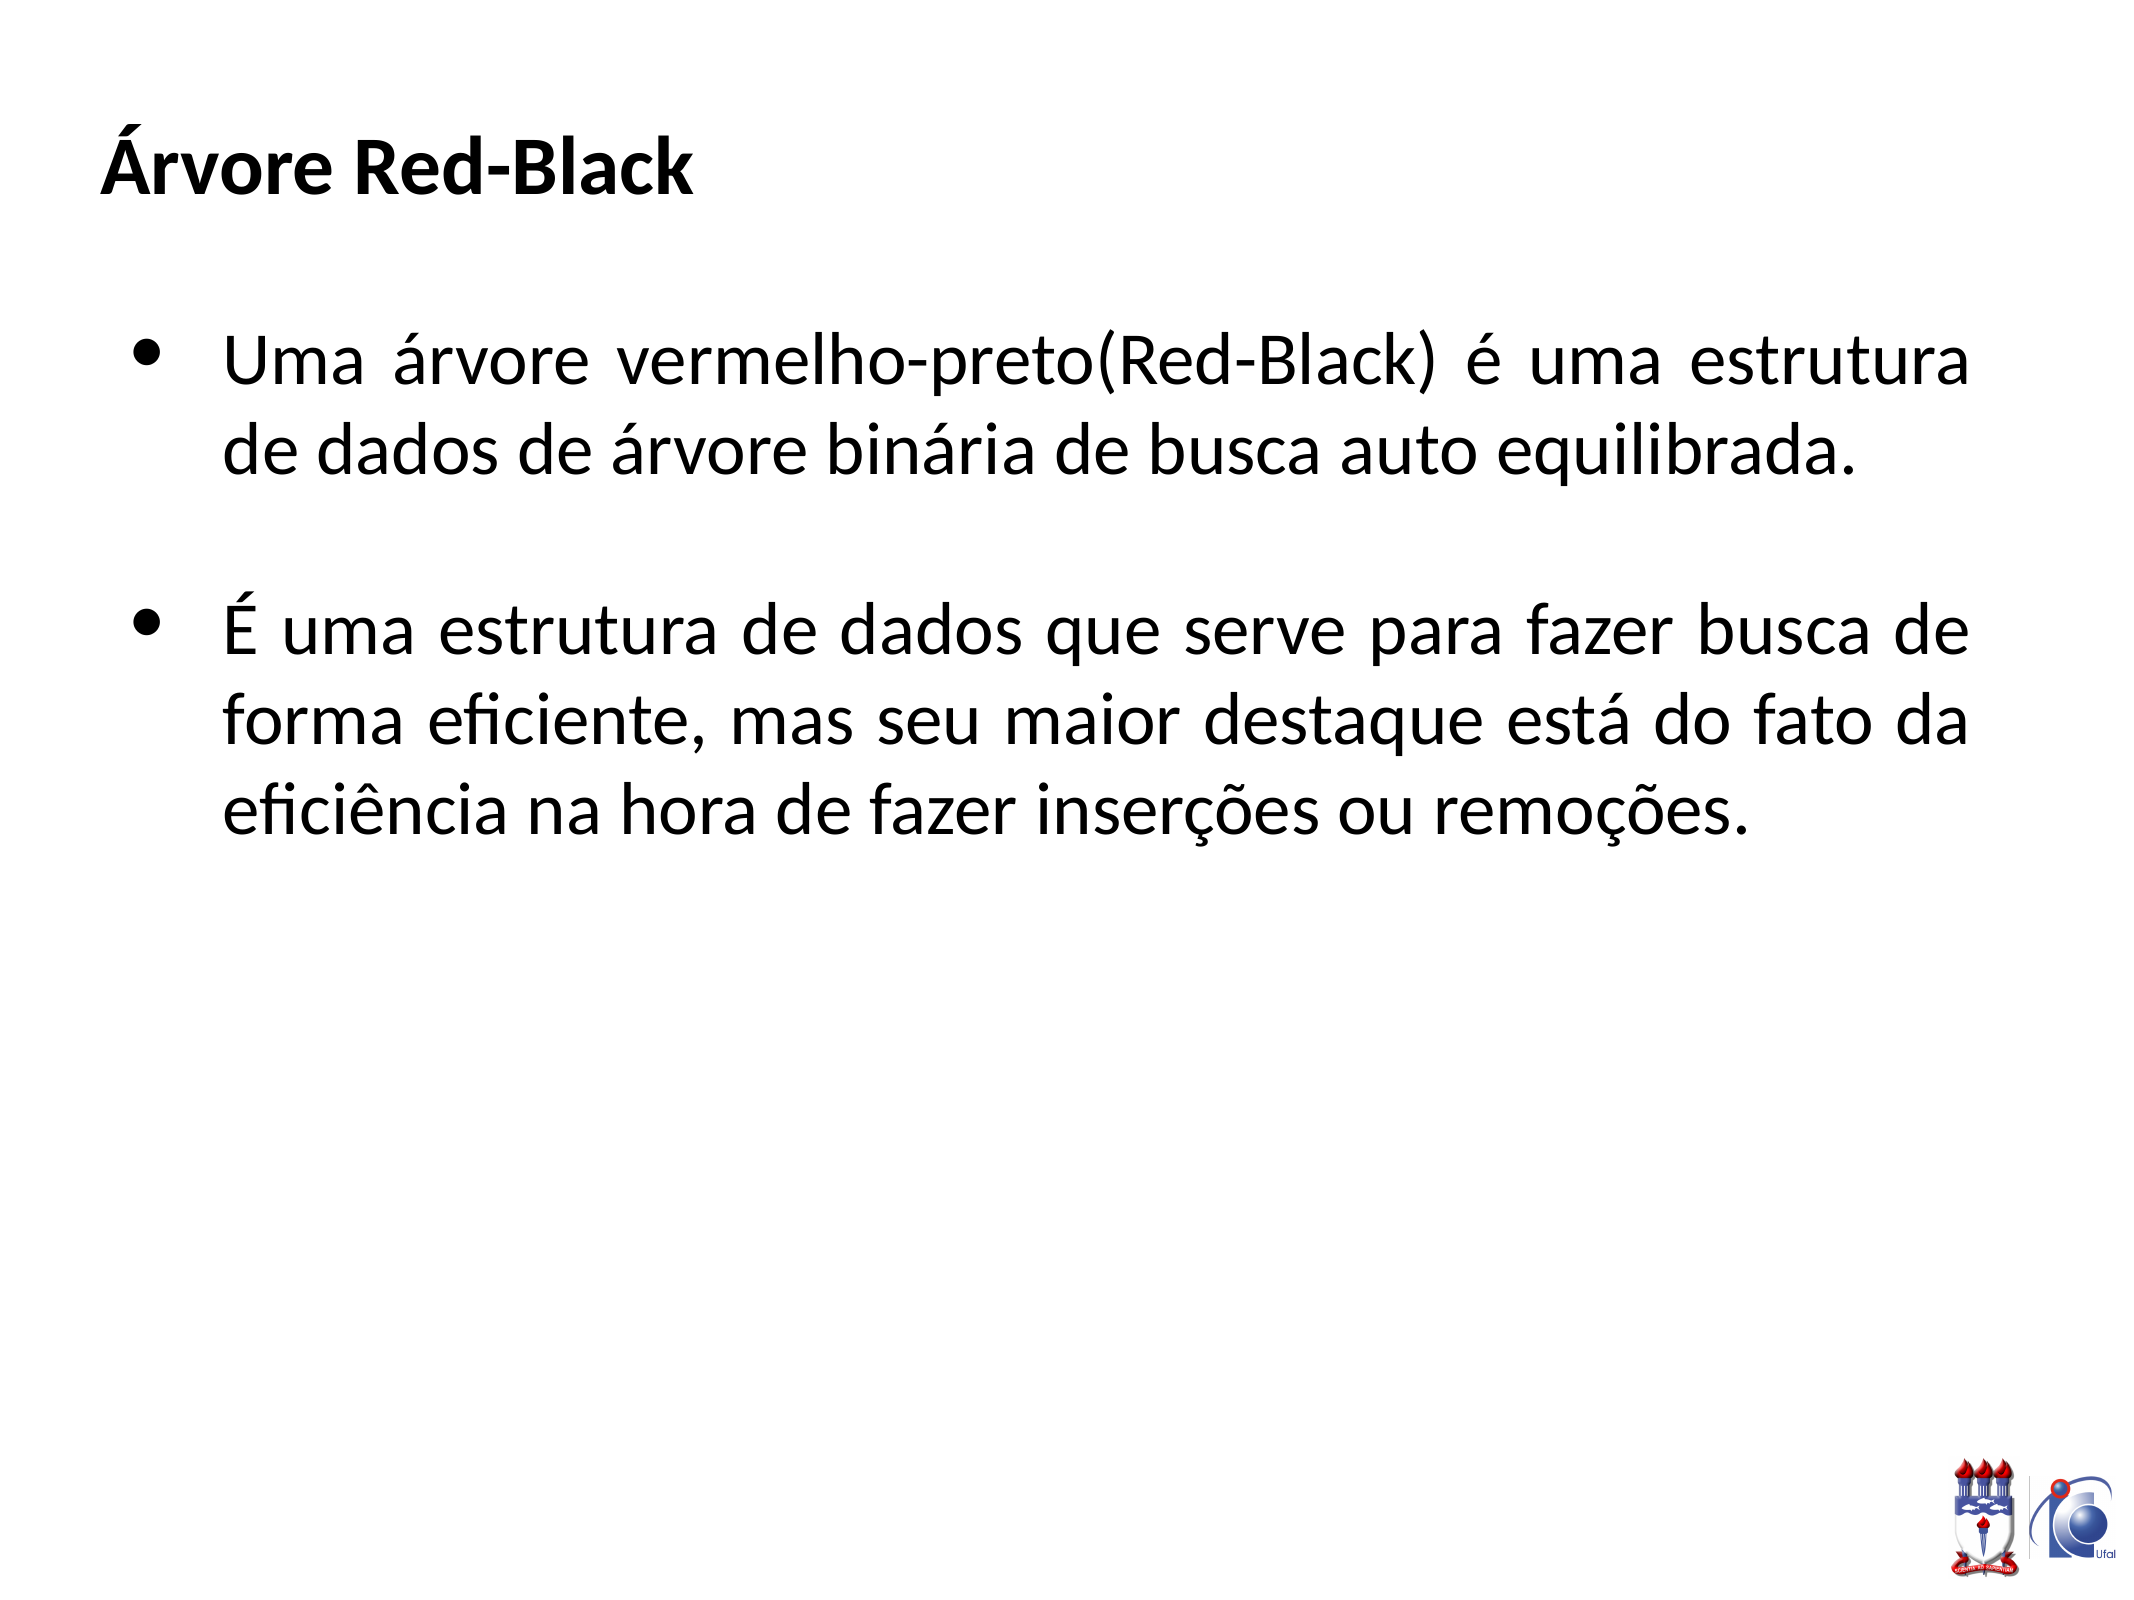

# Árvore Red-Black
Uma árvore vermelho-preto(Red-Black) é uma estrutura de dados de árvore binária de busca auto equilibrada.

É uma estrutura de dados que serve para fazer busca de forma eficiente, mas seu maior destaque está do fato da eficiência na hora de fazer inserções ou remoções.